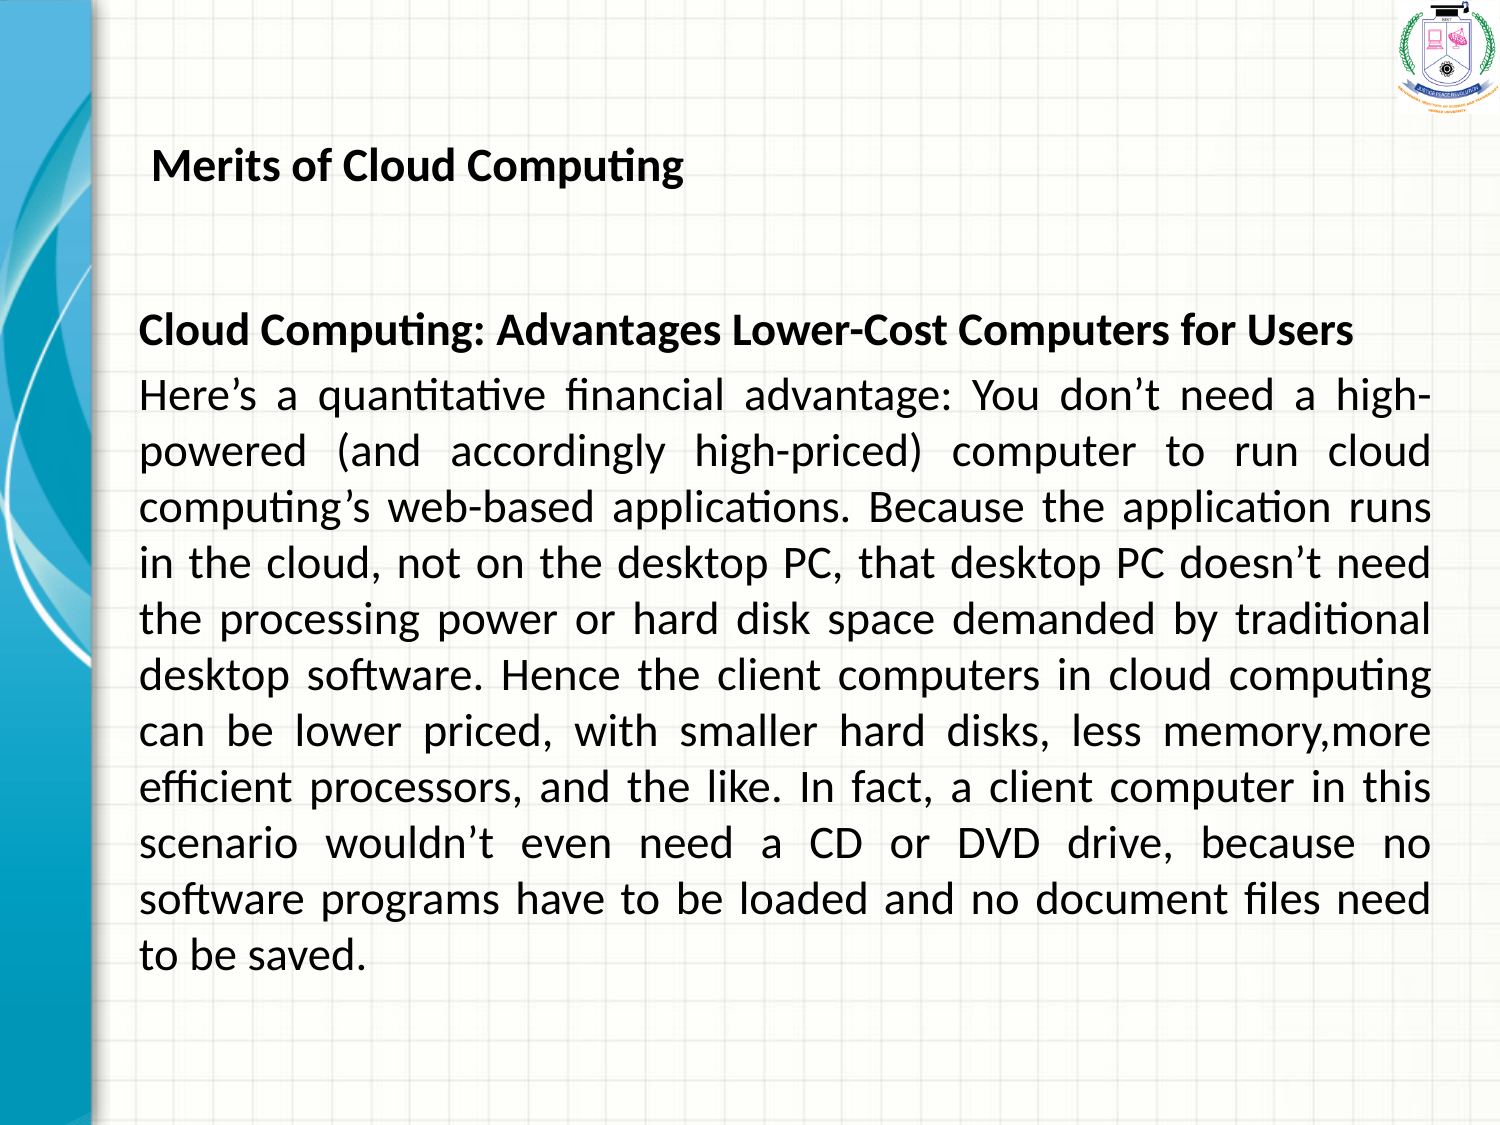

# Merits of Cloud Computing
Cloud Computing: Advantages Lower-Cost Computers for Users
Here’s a quantitative financial advantage: You don’t need a high-powered (and accordingly high-priced) computer to run cloud computing’s web-based applications. Because the application runs in the cloud, not on the desktop PC, that desktop PC doesn’t need the processing power or hard disk space demanded by traditional desktop software. Hence the client computers in cloud computing can be lower priced, with smaller hard disks, less memory,more efficient processors, and the like. In fact, a client computer in this scenario wouldn’t even need a CD or DVD drive, because no software programs have to be loaded and no document files need to be saved.